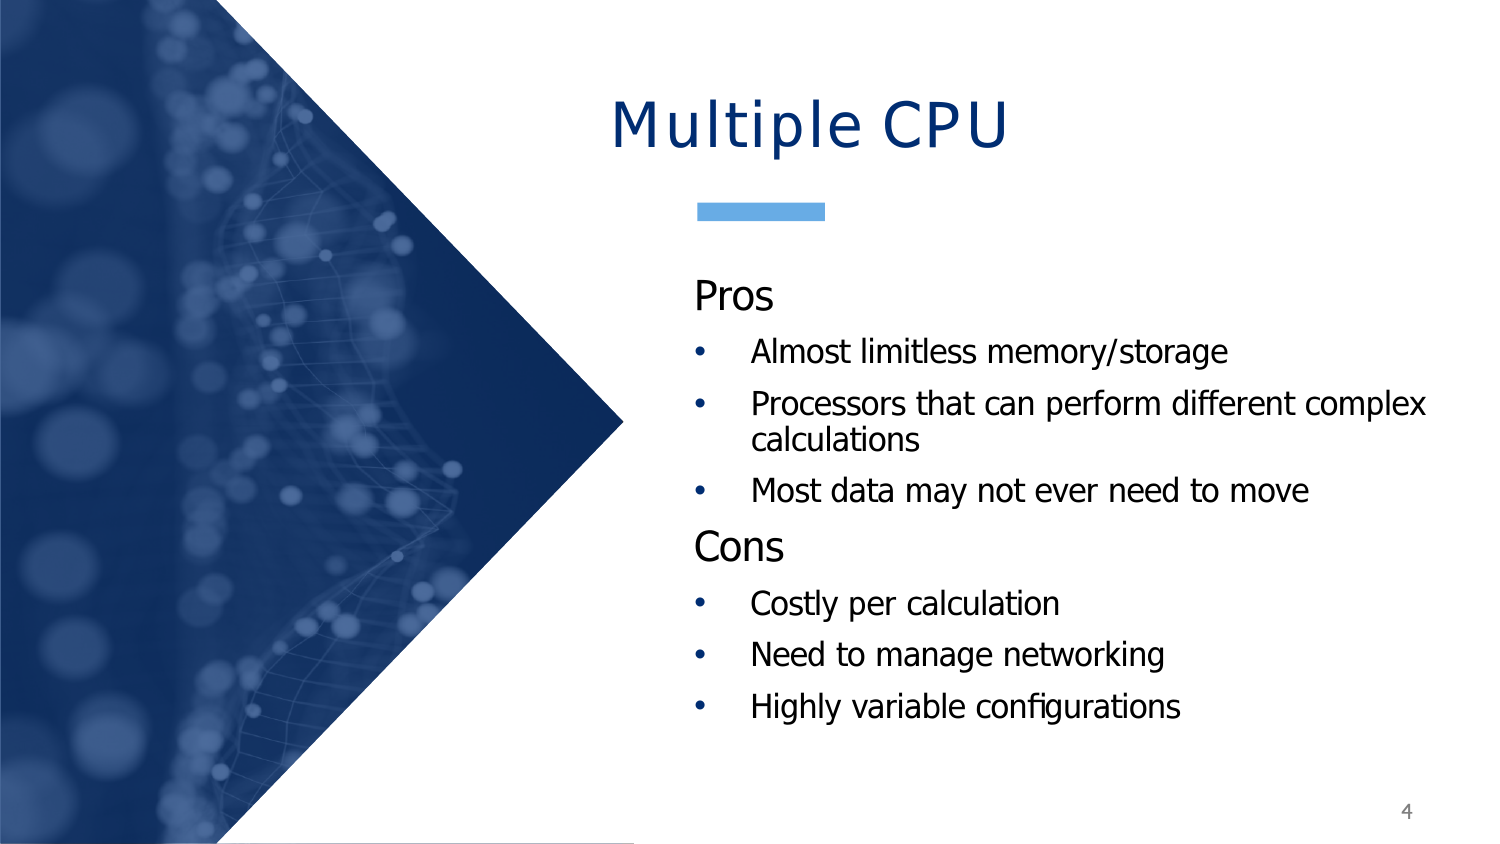

# Multiple CPU
Pros
Almost limitless memory/storage
Processors that can perform different complex calculations
Most data may not ever need to move
Cons
Costly per calculation
Need to manage networking
Highly variable configurations